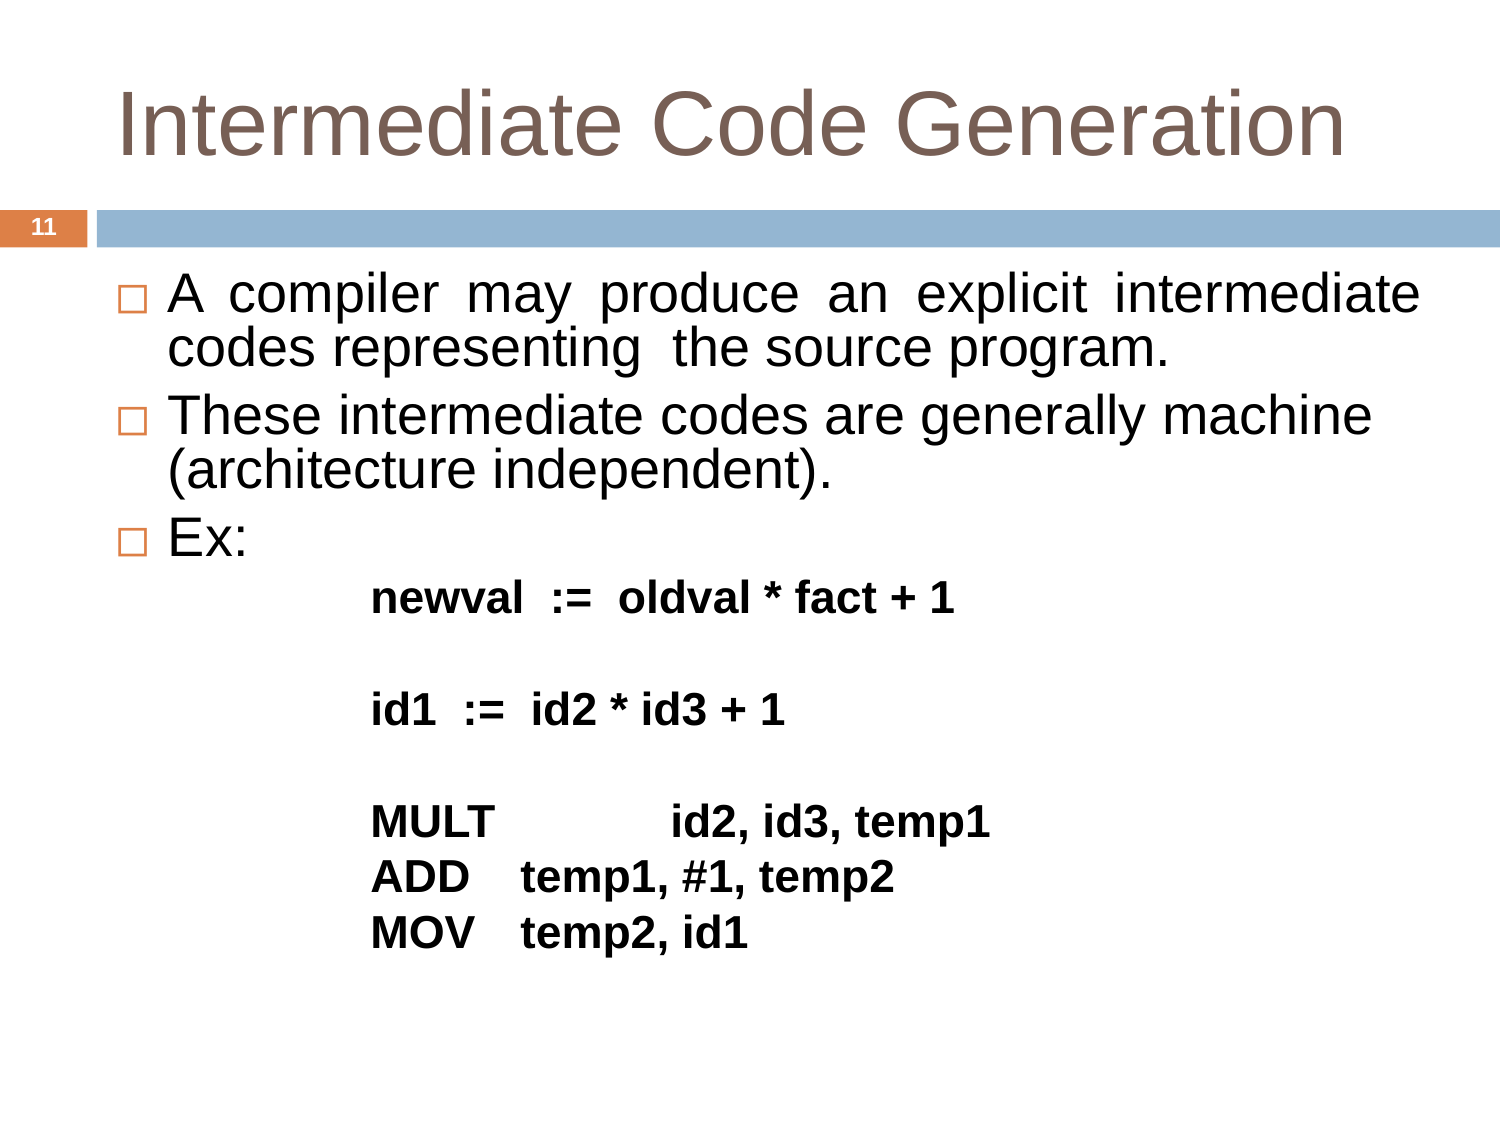

# Intermediate Code Generation
11
A compiler may produce an explicit intermediate codes representing  the source program.
These intermediate codes are generally machine (architecture independent).
Ex:
		newval  :=  oldval * fact + 1

		id1  :=  id2 * id3 + 1

		MULT  	id2, id3, temp1
		ADD	temp1, #1, temp2
		MOV	temp2, id1